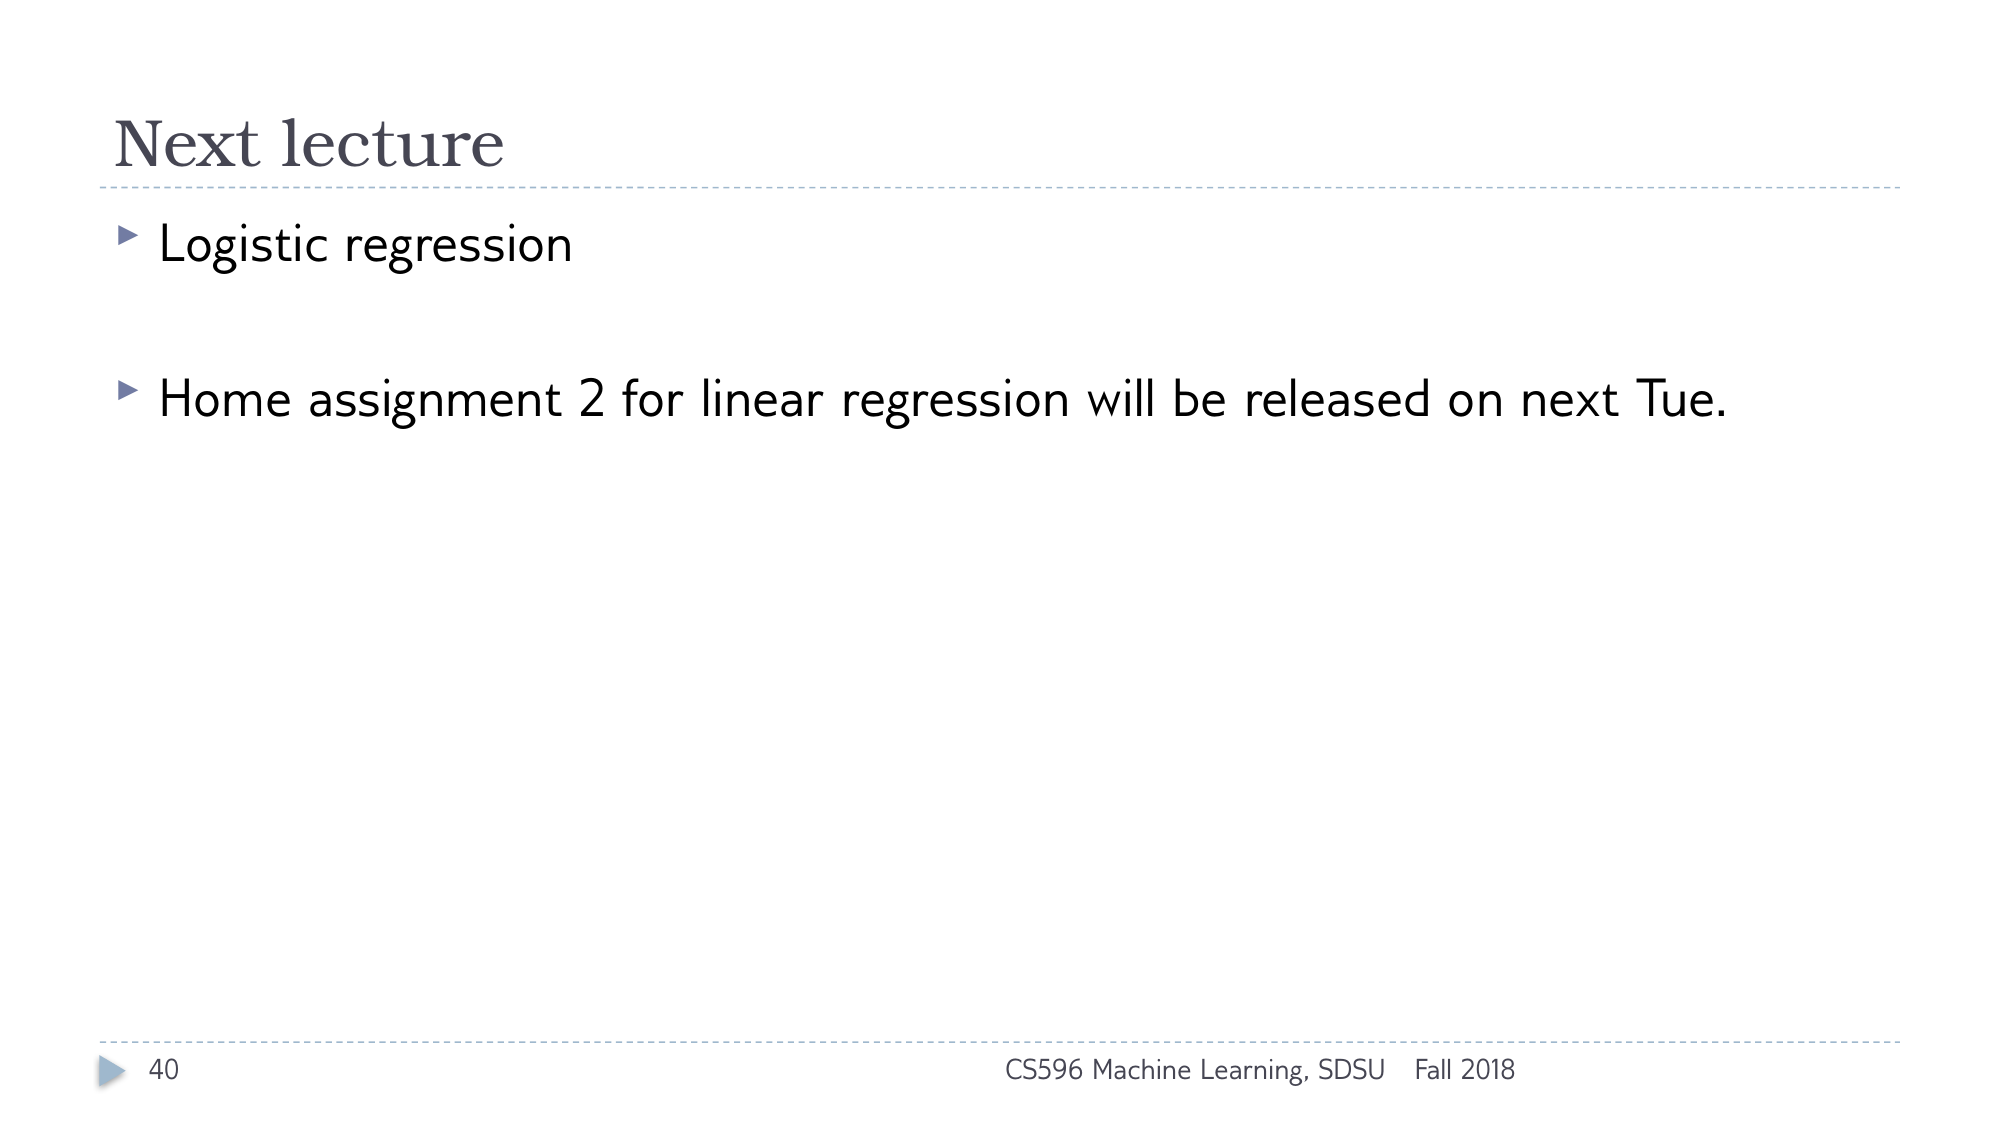

# Next lecture
Logistic regression

Home assignment 2 for linear regression will be released on next Tue.
40
CS596 Machine Learning, SDSU
Fall 2018